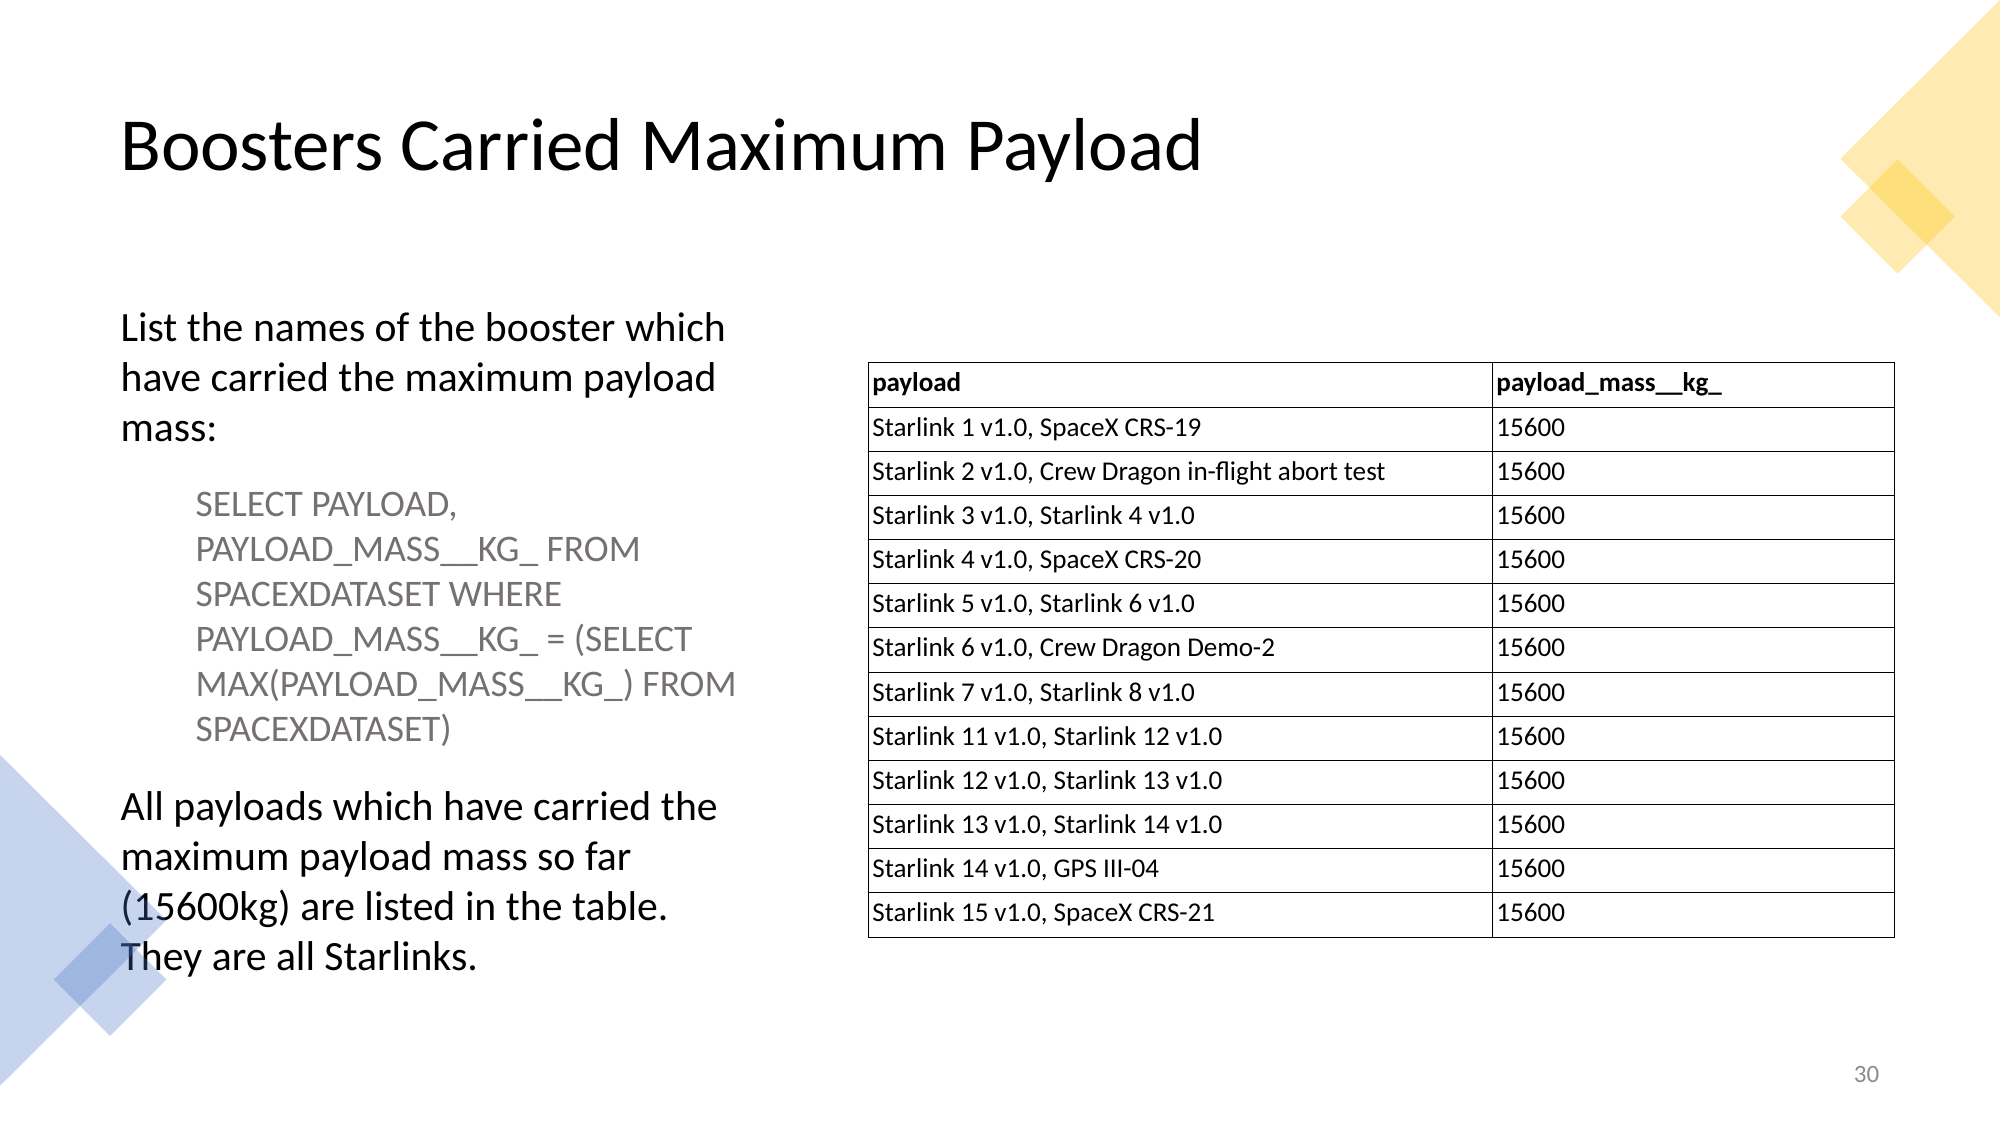

Boosters Carried Maximum Payload
List the names of the booster which have carried the maximum payload mass:
SELECT PAYLOAD, PAYLOAD_MASS__KG_ FROM SPACEXDATASET WHERE PAYLOAD_MASS__KG_ = (SELECT MAX(PAYLOAD_MASS__KG_) FROM SPACEXDATASET)
All payloads which have carried the maximum payload mass so far (15600kg) are listed in the table. They are all Starlinks.
| payload | payload\_mass\_\_kg\_ |
| --- | --- |
| Starlink 1 v1.0, SpaceX CRS-19 | 15600 |
| Starlink 2 v1.0, Crew Dragon in-flight abort test | 15600 |
| Starlink 3 v1.0, Starlink 4 v1.0 | 15600 |
| Starlink 4 v1.0, SpaceX CRS-20 | 15600 |
| Starlink 5 v1.0, Starlink 6 v1.0 | 15600 |
| Starlink 6 v1.0, Crew Dragon Demo-2 | 15600 |
| Starlink 7 v1.0, Starlink 8 v1.0 | 15600 |
| Starlink 11 v1.0, Starlink 12 v1.0 | 15600 |
| Starlink 12 v1.0, Starlink 13 v1.0 | 15600 |
| Starlink 13 v1.0, Starlink 14 v1.0 | 15600 |
| Starlink 14 v1.0, GPS III-04 | 15600 |
| Starlink 15 v1.0, SpaceX CRS-21 | 15600 |

30